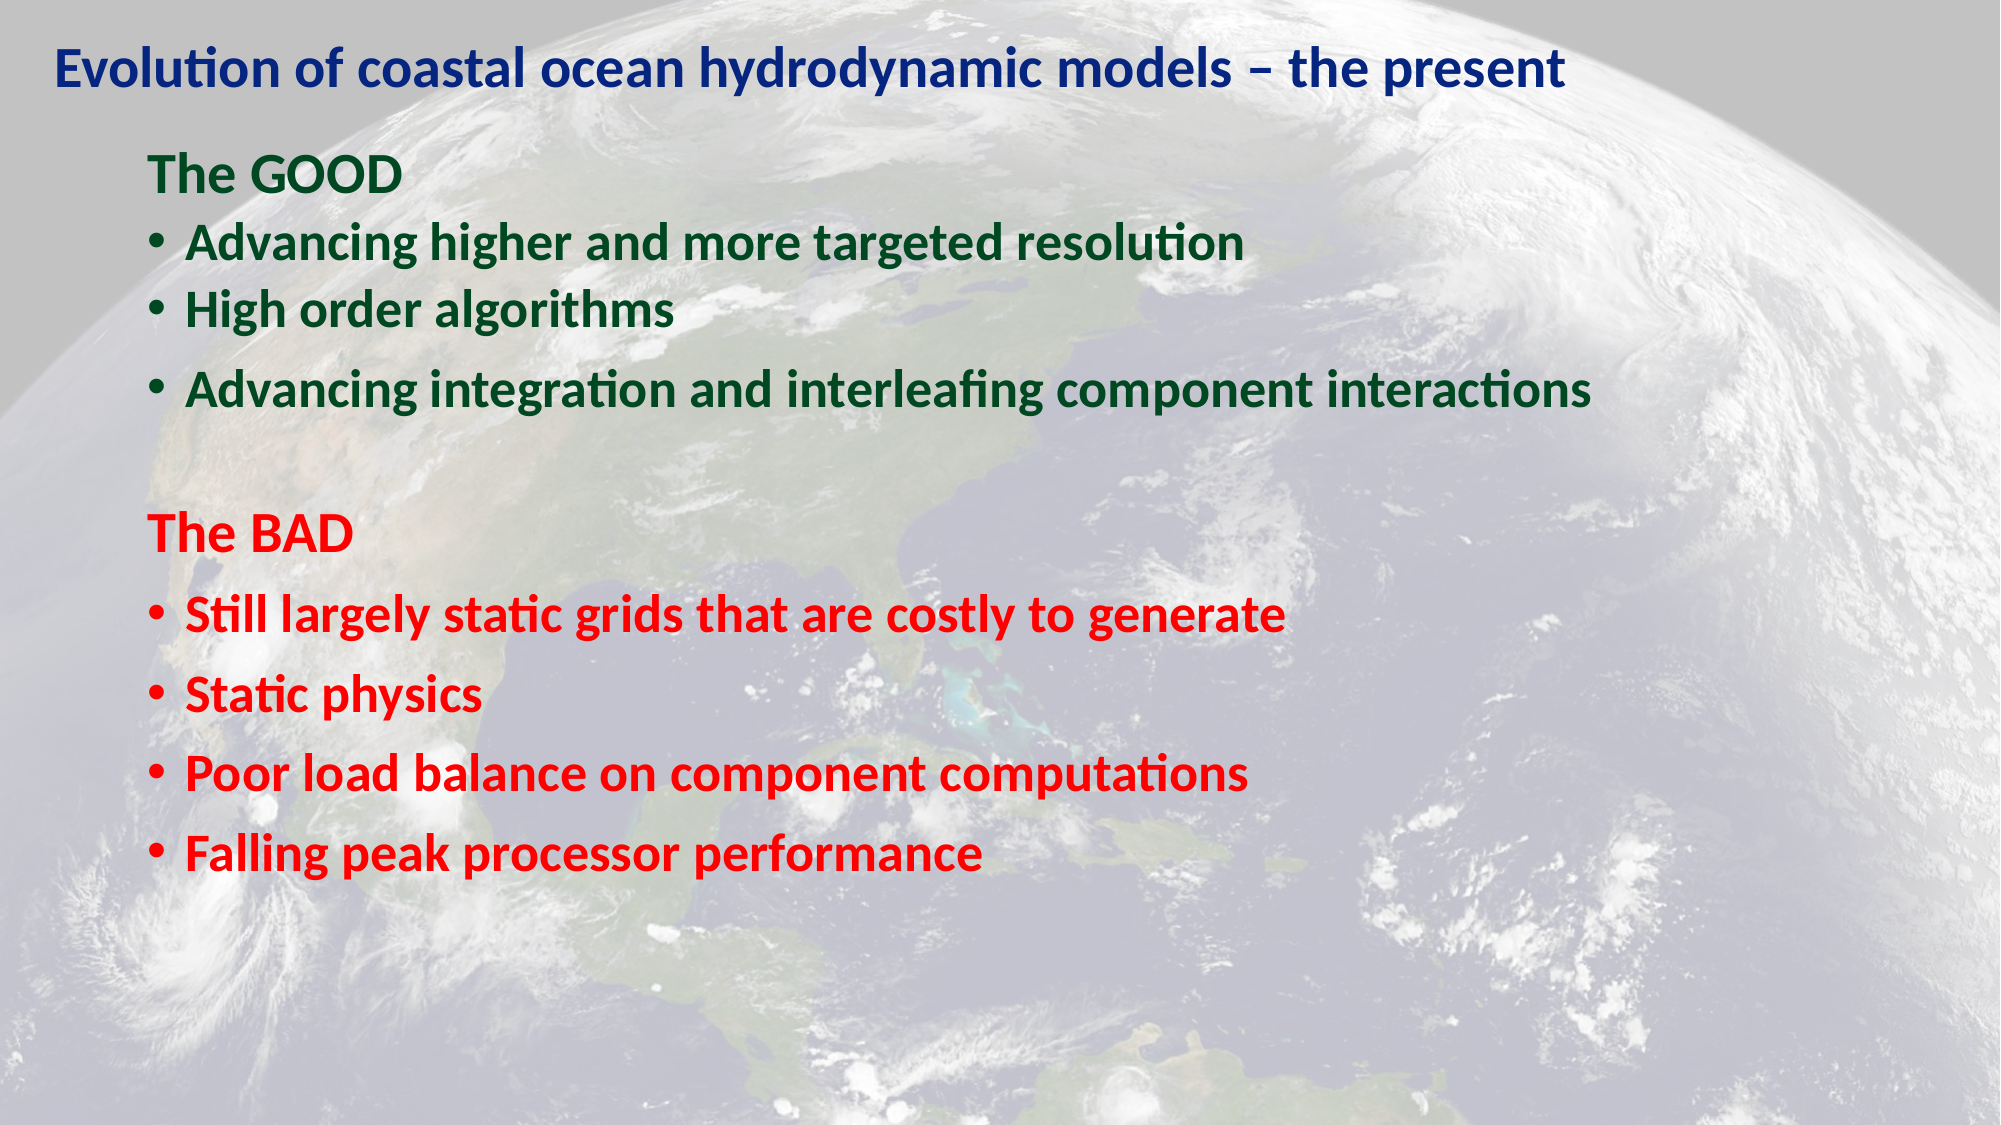

Evolution of coastal ocean hydrodynamic models – the present

The GOOD
Advancing higher and more targeted resolution
High order algorithms
Advancing integration and interleafing component interactions

The BAD
Still largely static grids that are costly to generate
Static physics
Poor load balance on component computations
Falling peak processor performance